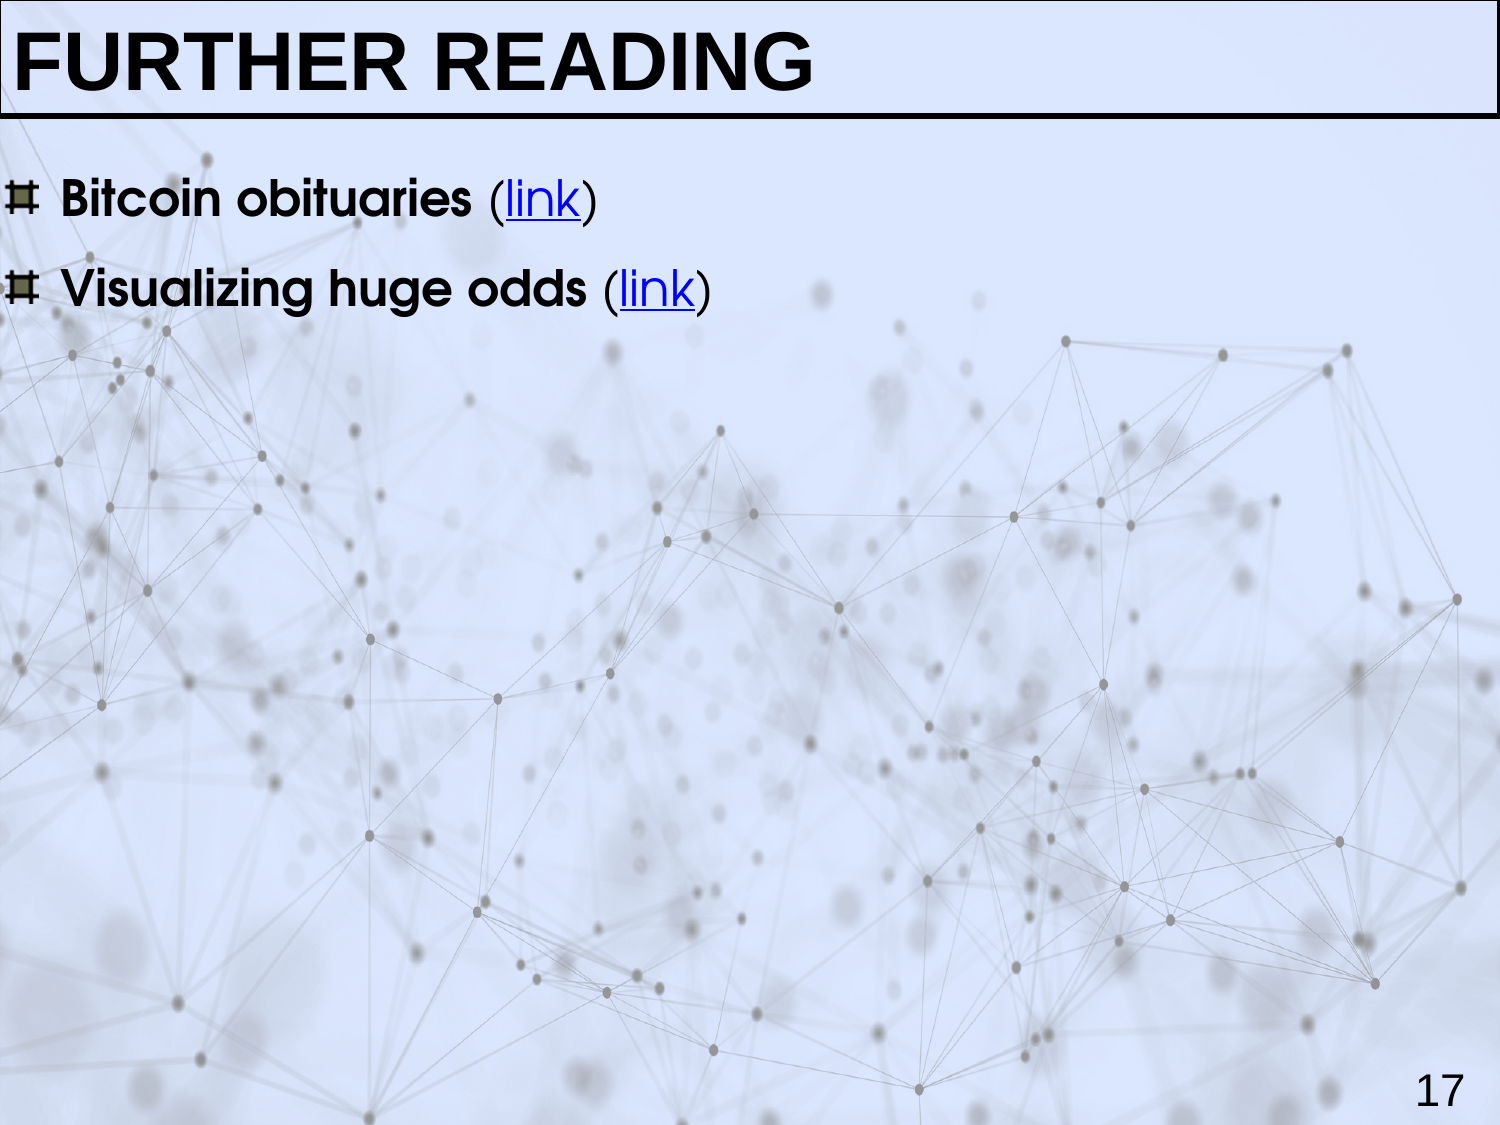

Further reading
Bitcoin obituaries (link)
Visualizing huge odds (link)

17